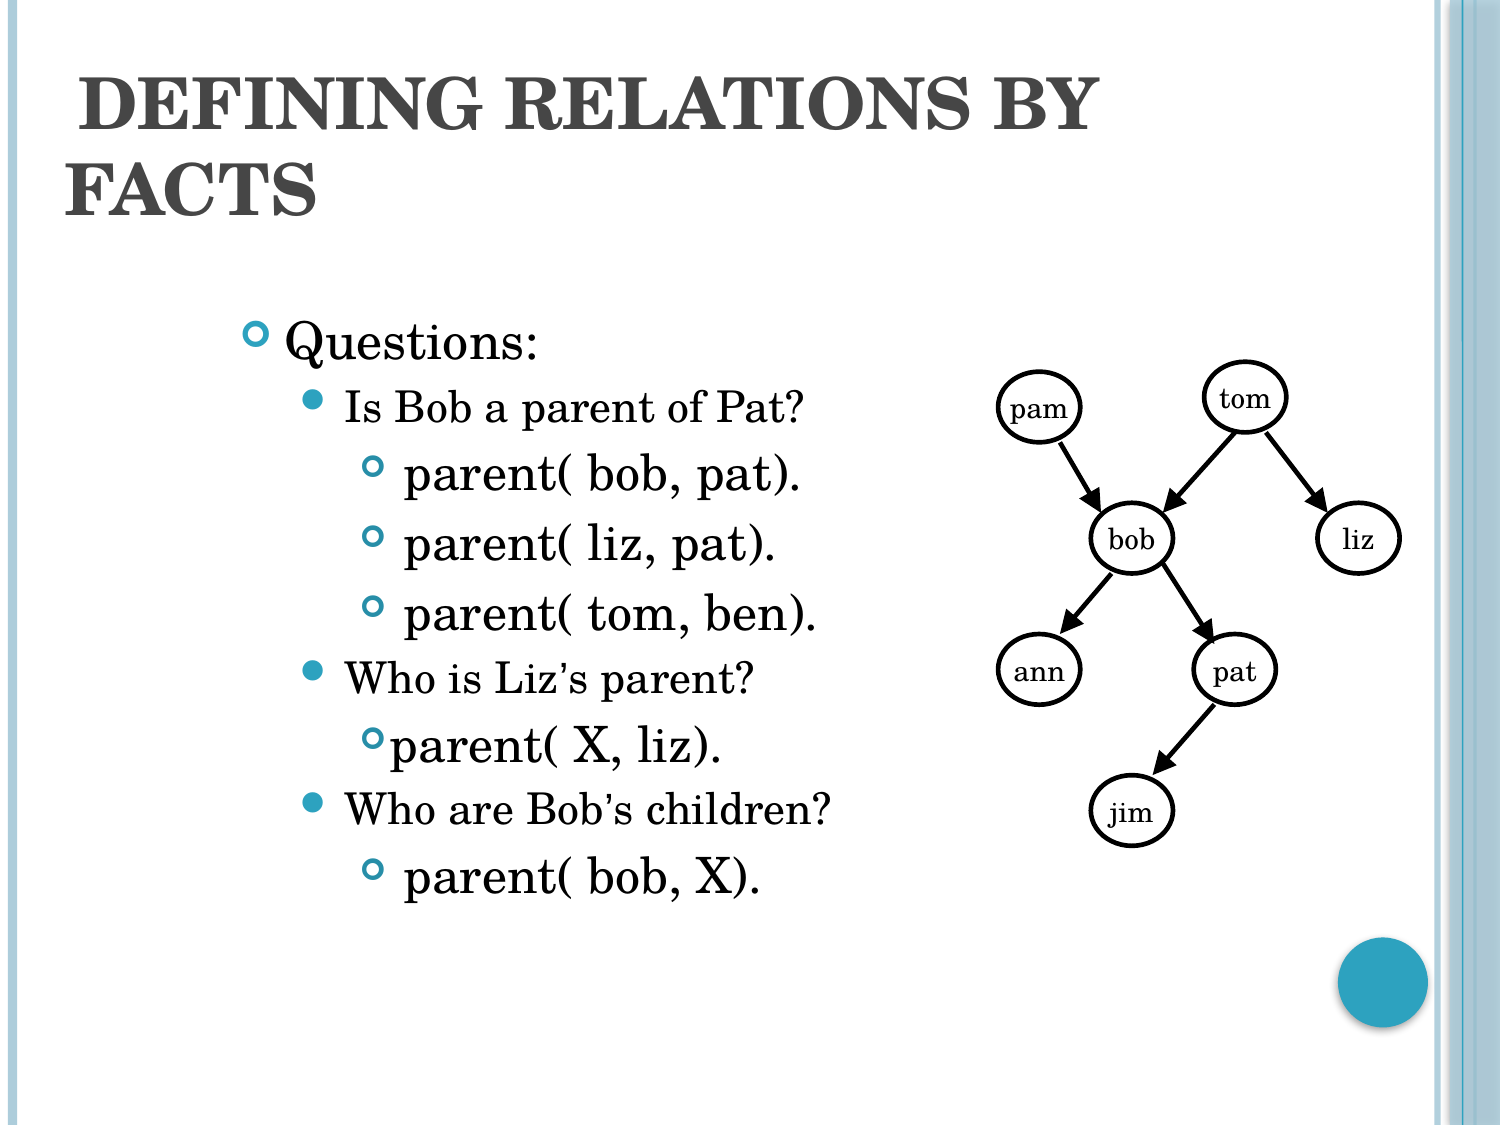

# Defining relations by facts
Questions:
Is Bob a parent of Pat?
 parent( bob, pat).
 parent( liz, pat).
 parent( tom, ben).
Who is Liz’s parent?
parent( X, liz).
Who are Bob’s children?
 parent( bob, X).
tom
pam

bob
liz

ann
pat

jim